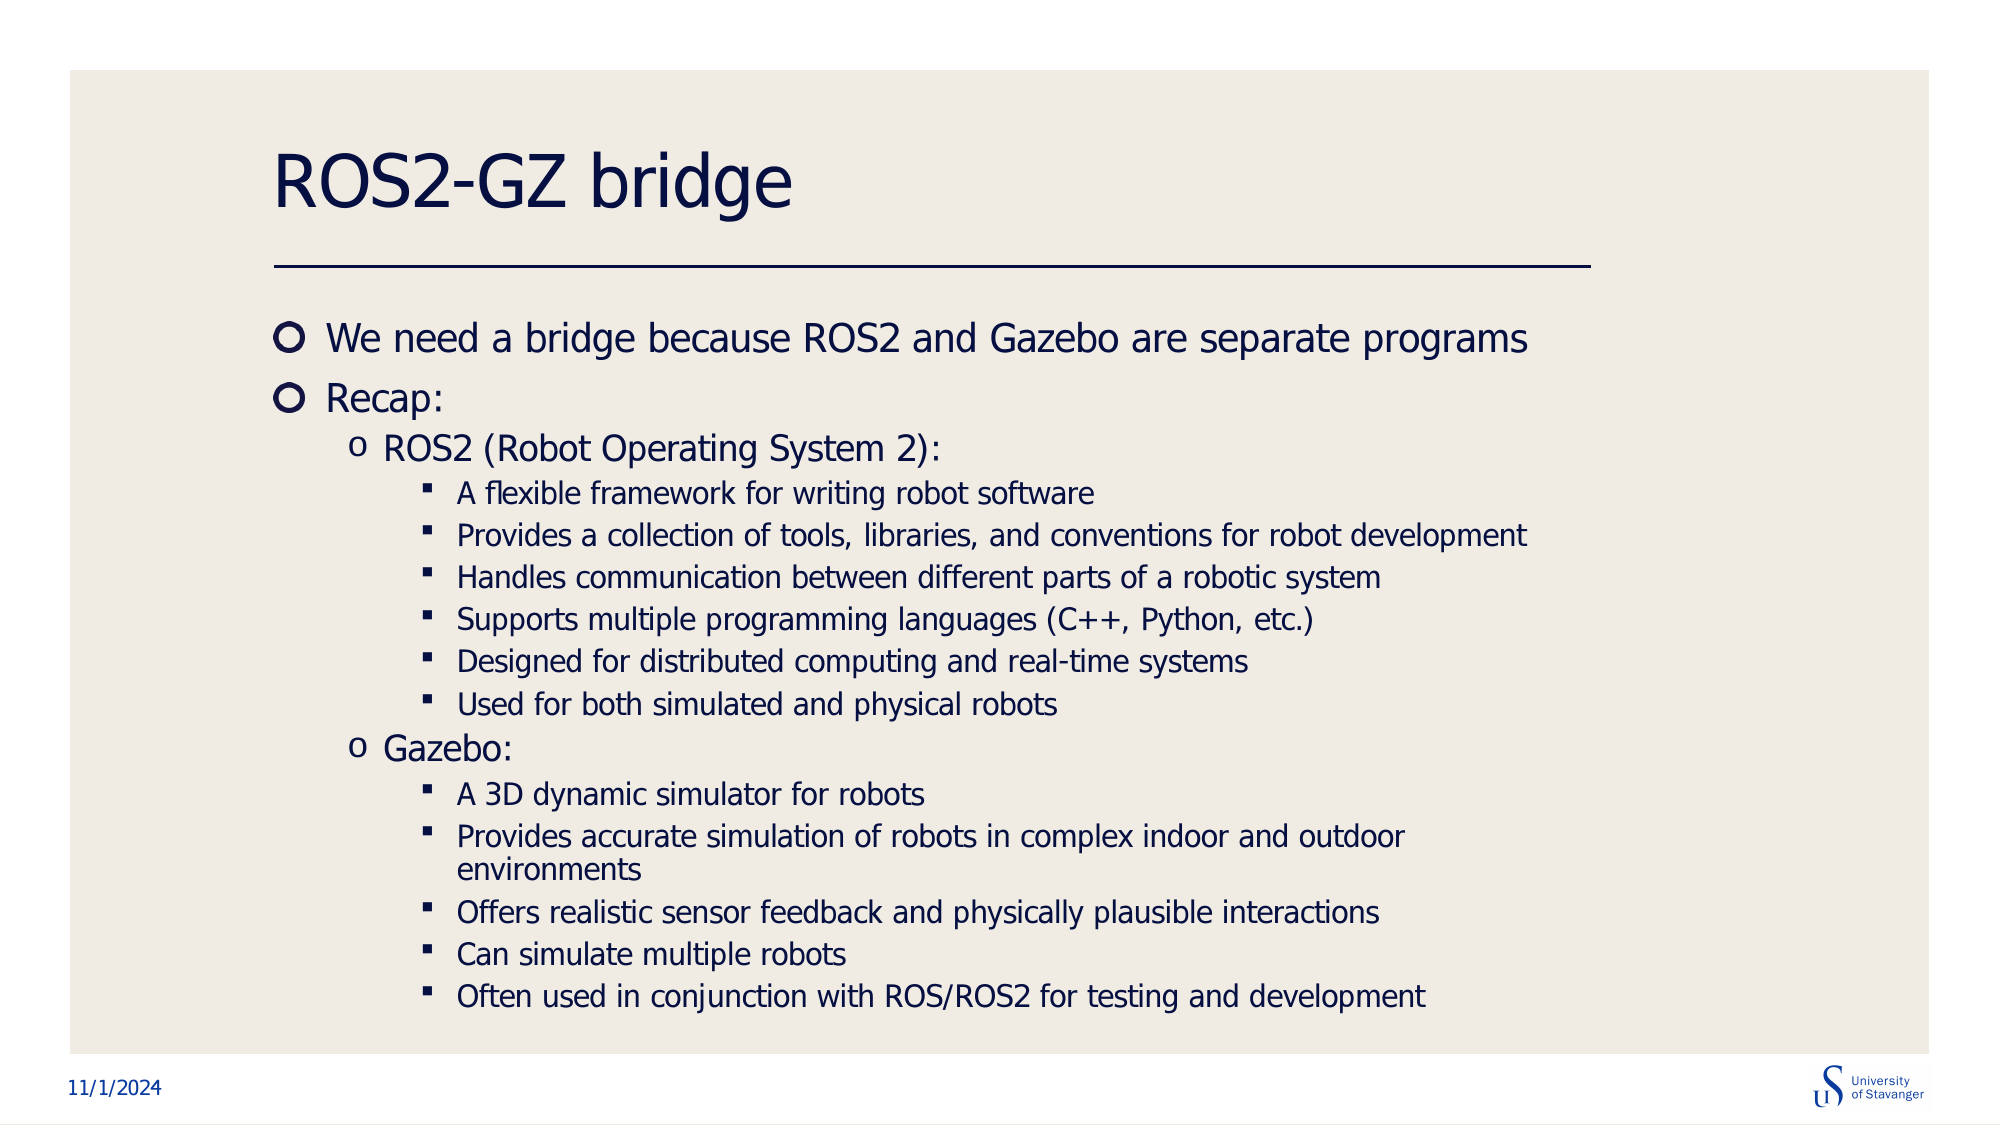

# ROS2-GZ bridge
We need a bridge because ROS2 and Gazebo are separate programs
Recap:
ROS2 (Robot Operating System 2):
A flexible framework for writing robot software
Provides a collection of tools, libraries, and conventions for robot development
Handles communication between different parts of a robotic system
Supports multiple programming languages (C++, Python, etc.)
Designed for distributed computing and real-time systems
Used for both simulated and physical robots
Gazebo:
A 3D dynamic simulator for robots
Provides accurate simulation of robots in complex indoor and outdoor environments
Offers realistic sensor feedback and physically plausible interactions
Can simulate multiple robots
Often used in conjunction with ROS/ROS2 for testing and development

11/1/2024